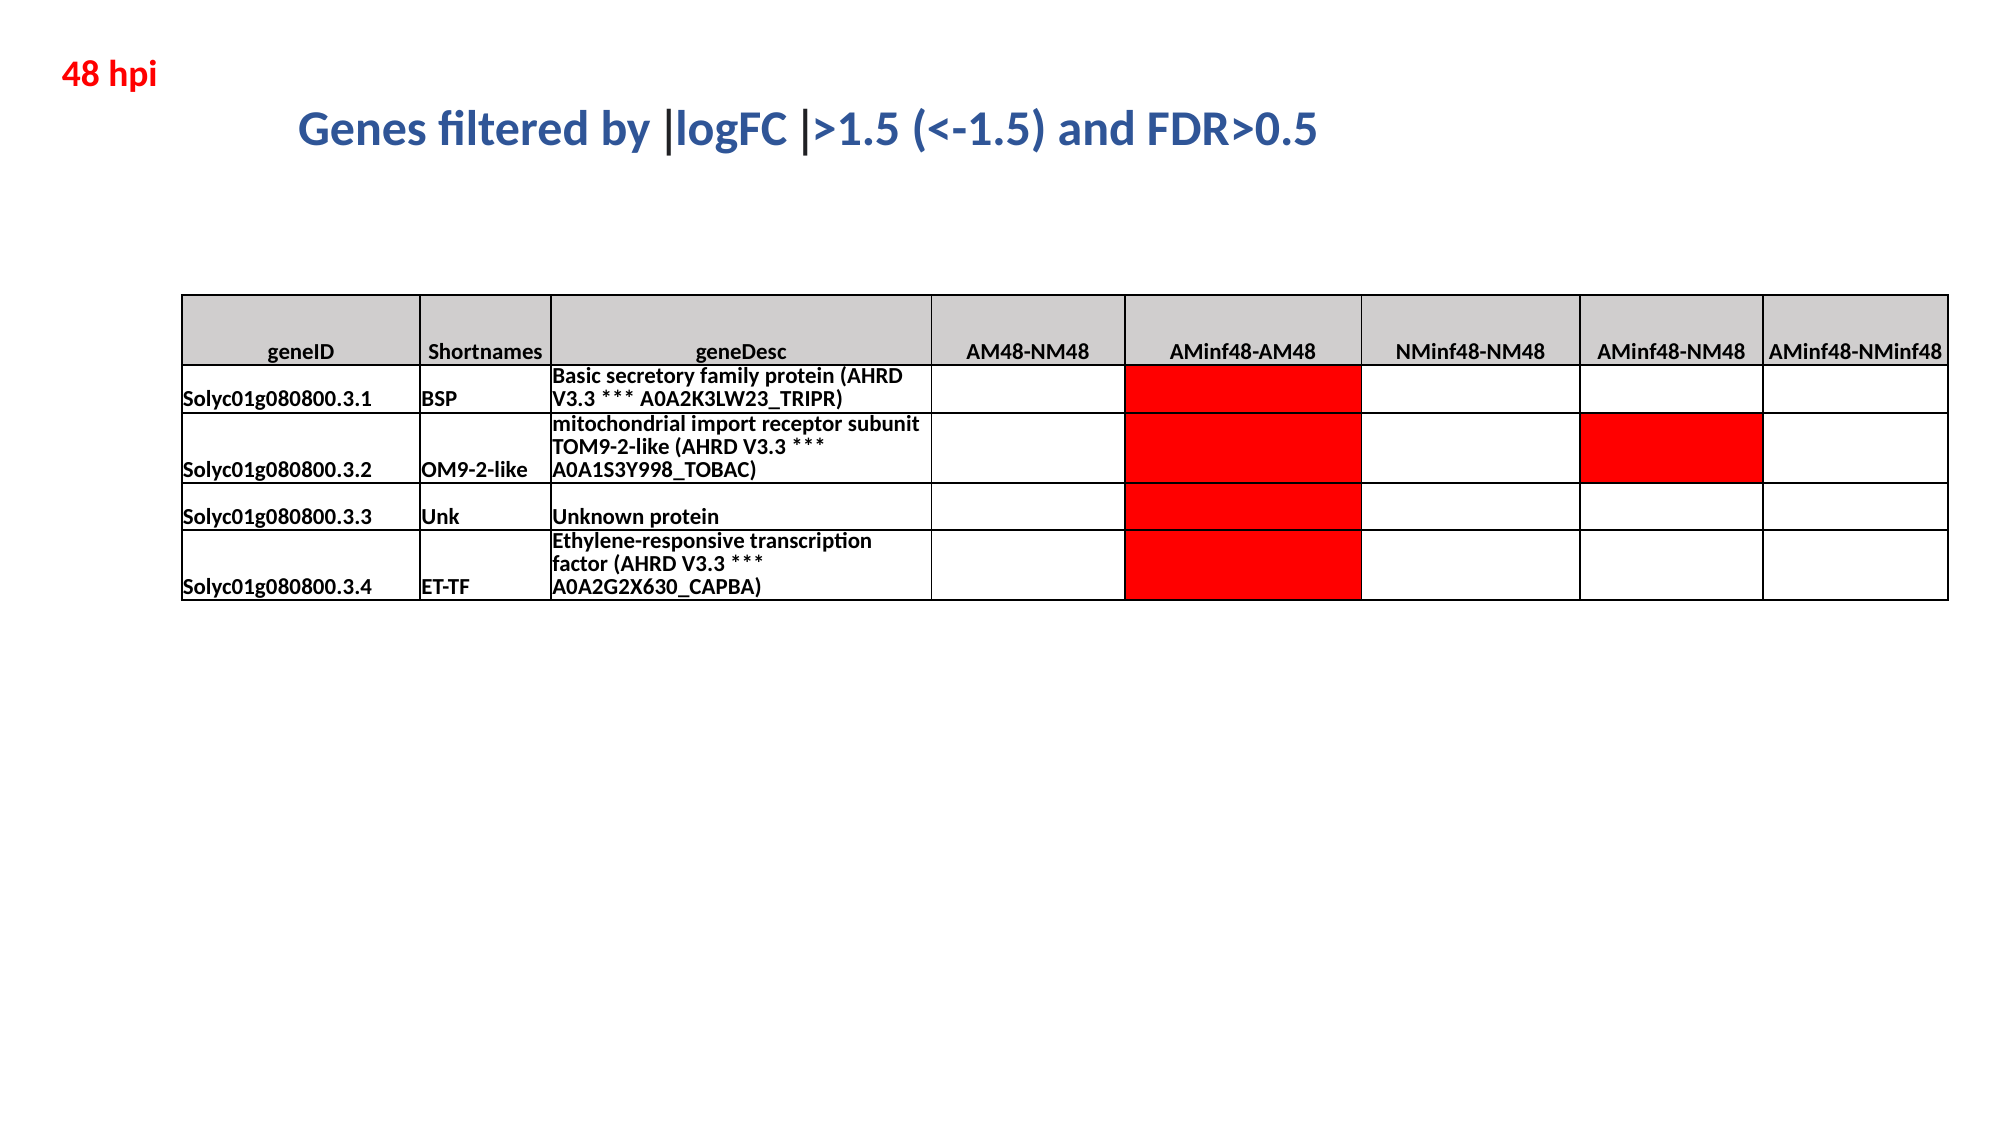

48 hpi
Genes filtered by |logFC |>1.5 (<-1.5) and FDR>0.5
| geneID | Shortnames | geneDesc | AM48-NM48 | AMinf48-AM48 | NMinf48-NM48 | AMinf48-NM48 | AMinf48-NMinf48 |
| --- | --- | --- | --- | --- | --- | --- | --- |
| Solyc01g080800.3.1 | BSP | Basic secretory family protein (AHRD V3.3 \*\*\* A0A2K3LW23\_TRIPR) |  |  |  |  |  |
| Solyc01g080800.3.2 | OM9-2-like | mitochondrial import receptor subunit TOM9-2-like (AHRD V3.3 \*\*\* A0A1S3Y998\_TOBAC) |  |  |  |  |  |
| Solyc01g080800.3.3 | Unk | Unknown protein |  |  |  |  |  |
| Solyc01g080800.3.4 | ET-TF | Ethylene-responsive transcription factor (AHRD V3.3 \*\*\* A0A2G2X630\_CAPBA) |  |  |  |  |  |